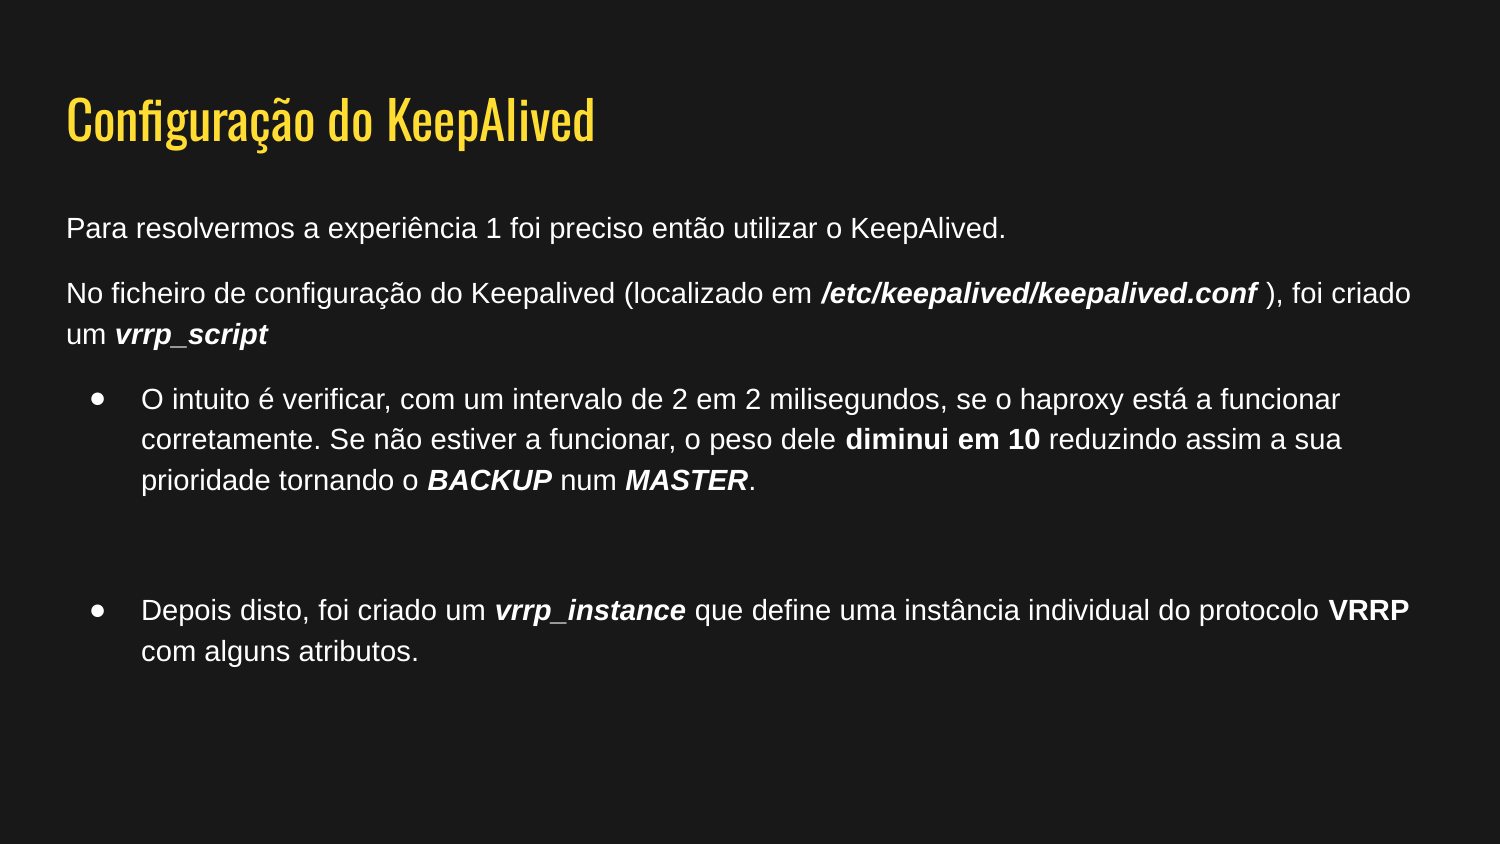

# Configuração do KeepAlived

Para resolvermos a experiência 1 foi preciso então utilizar o KeepAlived.
No ficheiro de configuração do Keepalived (localizado em /etc/keepalived/keepalived.conf ), foi criado um vrrp_script
O intuito é verificar, com um intervalo de 2 em 2 milisegundos, se o haproxy está a funcionar corretamente. Se não estiver a funcionar, o peso dele diminui em 10 reduzindo assim a sua prioridade tornando o BACKUP num MASTER.

Depois disto, foi criado um vrrp_instance que define uma instância individual do protocolo VRRP com alguns atributos.